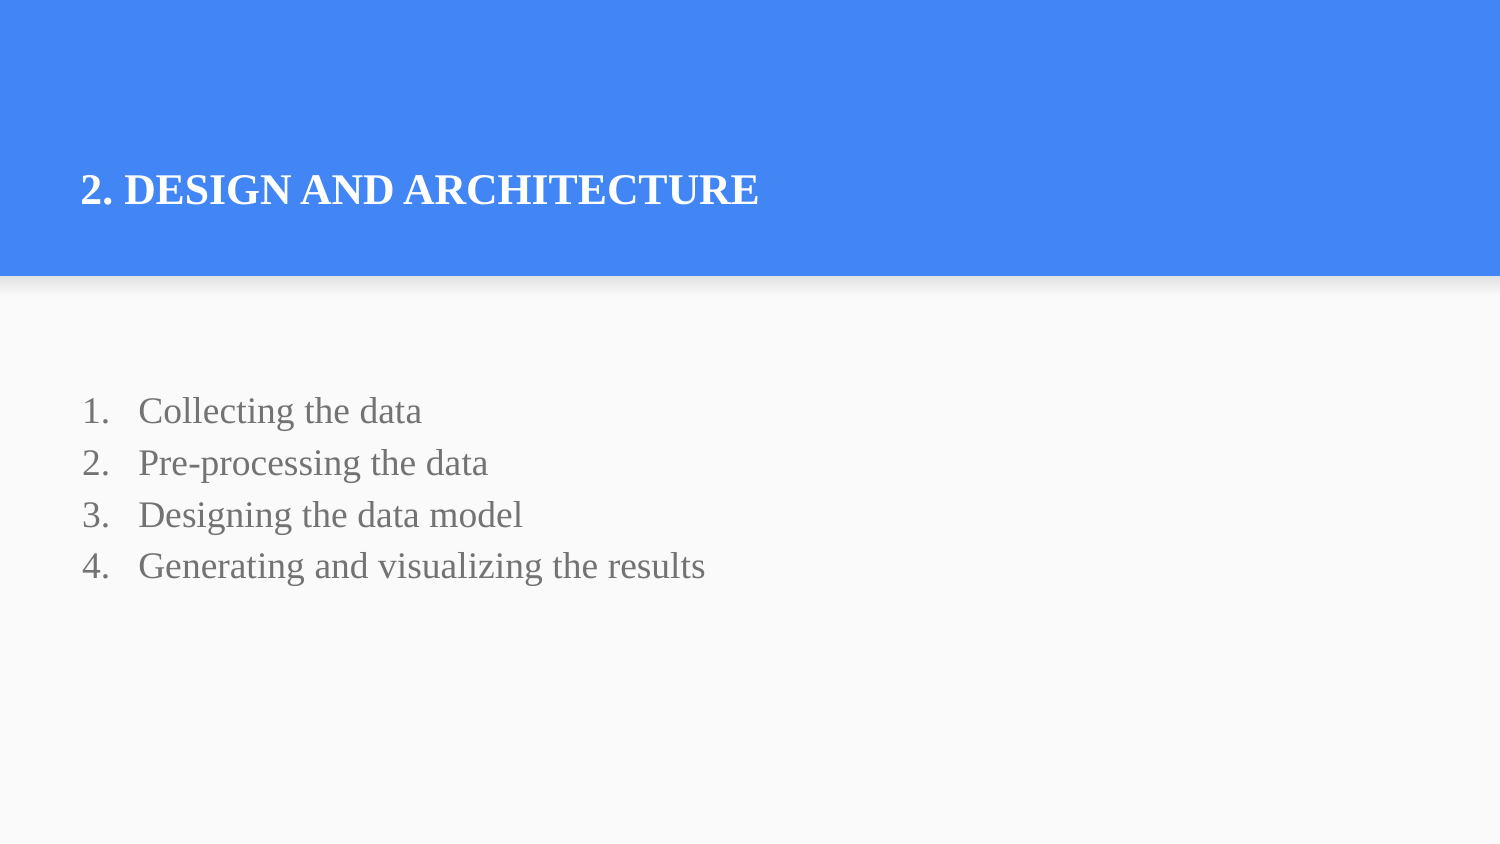

# 2. DESIGN AND ARCHITECTURE
Collecting the data
Pre-processing the data
Designing the data model
Generating and visualizing the results